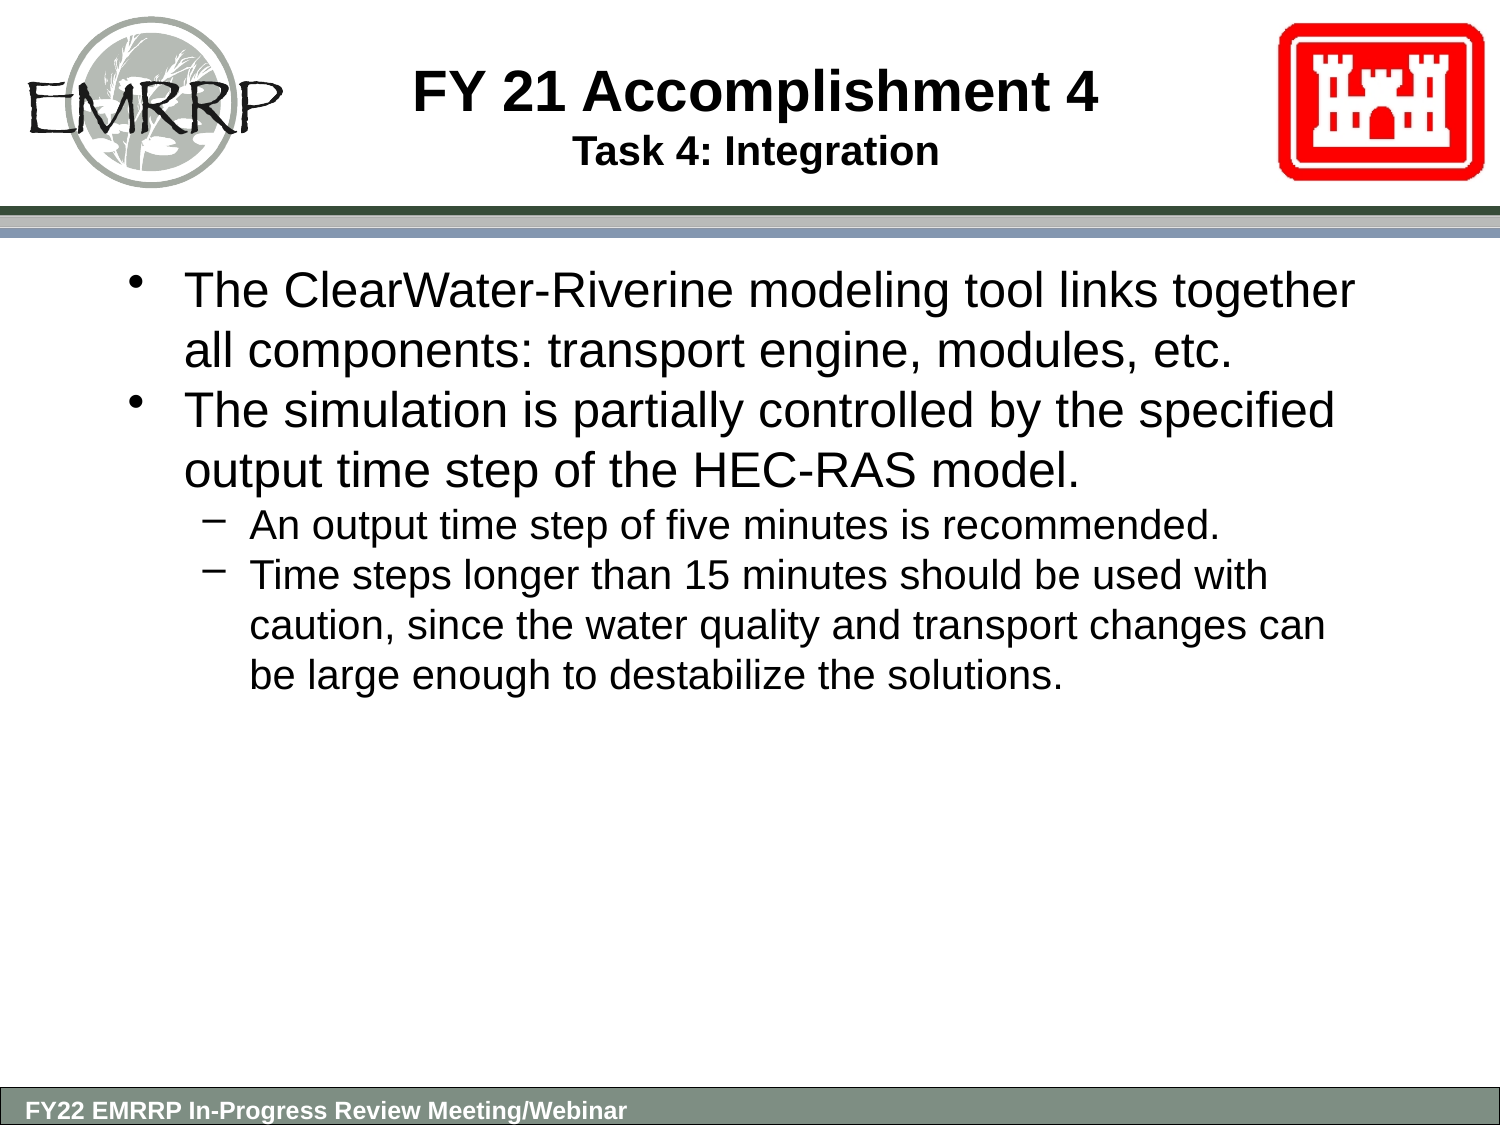

# FY 21 Accomplishment 4 Task 4: Integration
The ClearWater-Riverine modeling tool links together all components: transport engine, modules, etc.
The simulation is partially controlled by the specified output time step of the HEC-RAS model.
An output time step of five minutes is recommended.
Time steps longer than 15 minutes should be used with caution, since the water quality and transport changes can be large enough to destabilize the solutions.